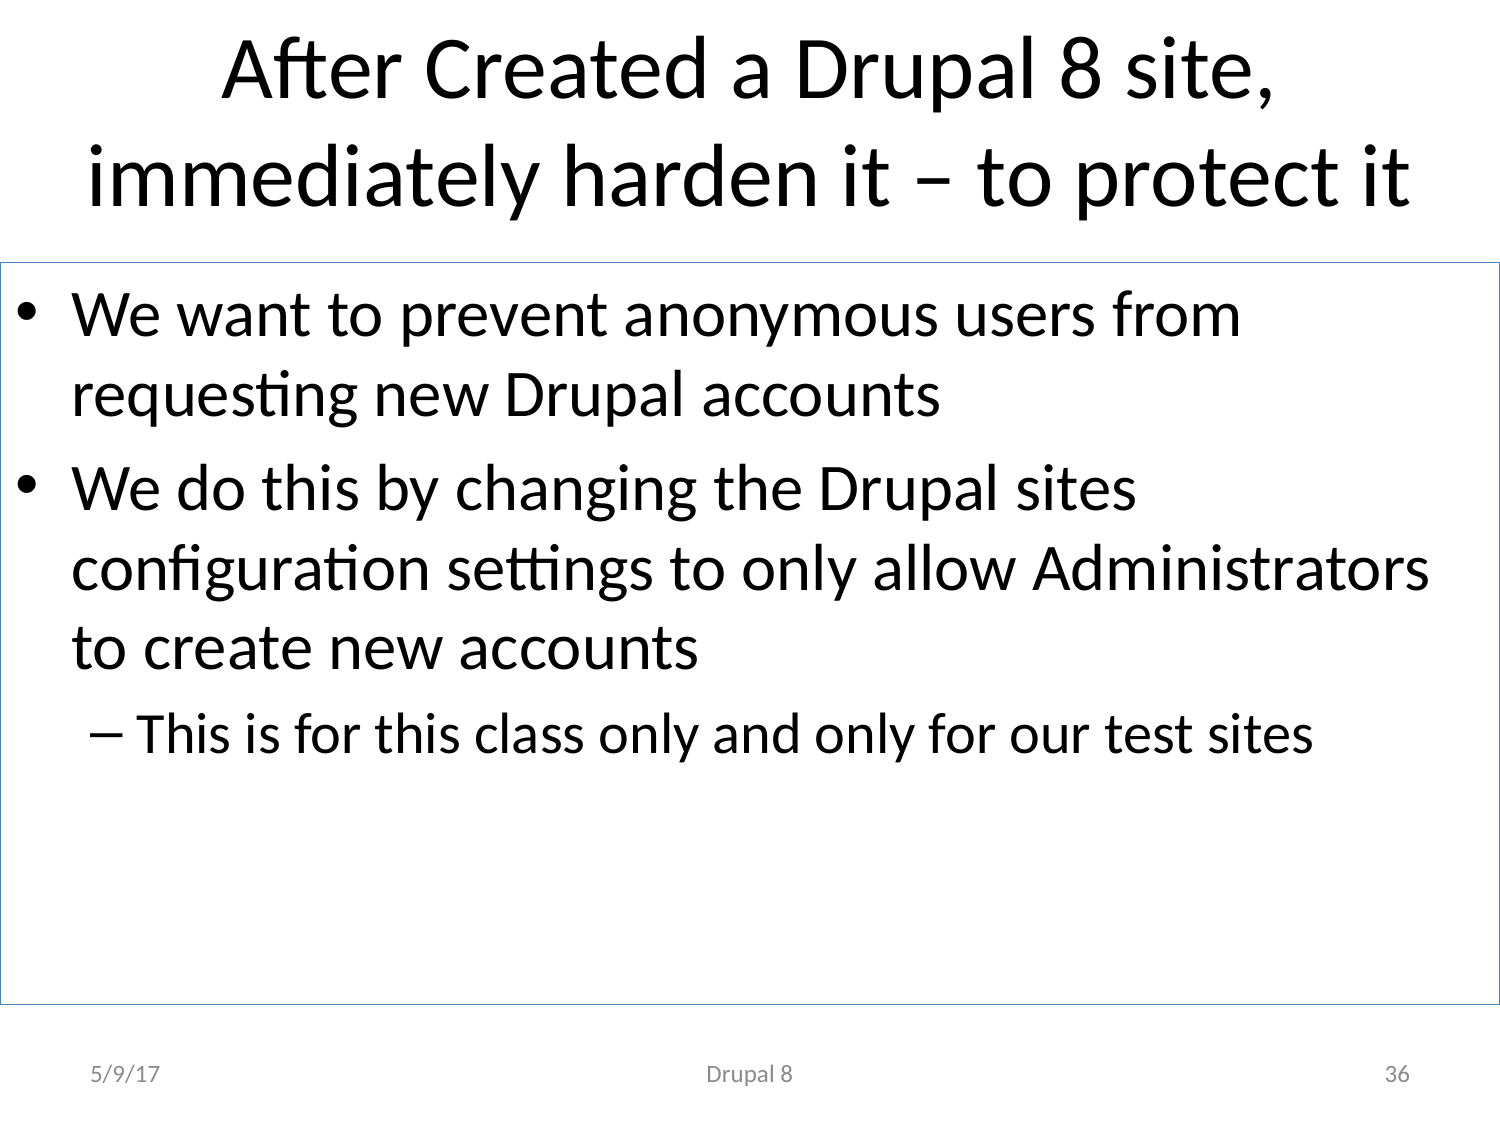

# After Created a Drupal 8 site, immediately harden it – to protect it
We want to prevent anonymous users from requesting new Drupal accounts
We do this by changing the Drupal sites configuration settings to only allow Administrators to create new accounts
This is for this class only and only for our test sites

5/9/17
Drupal 8
36